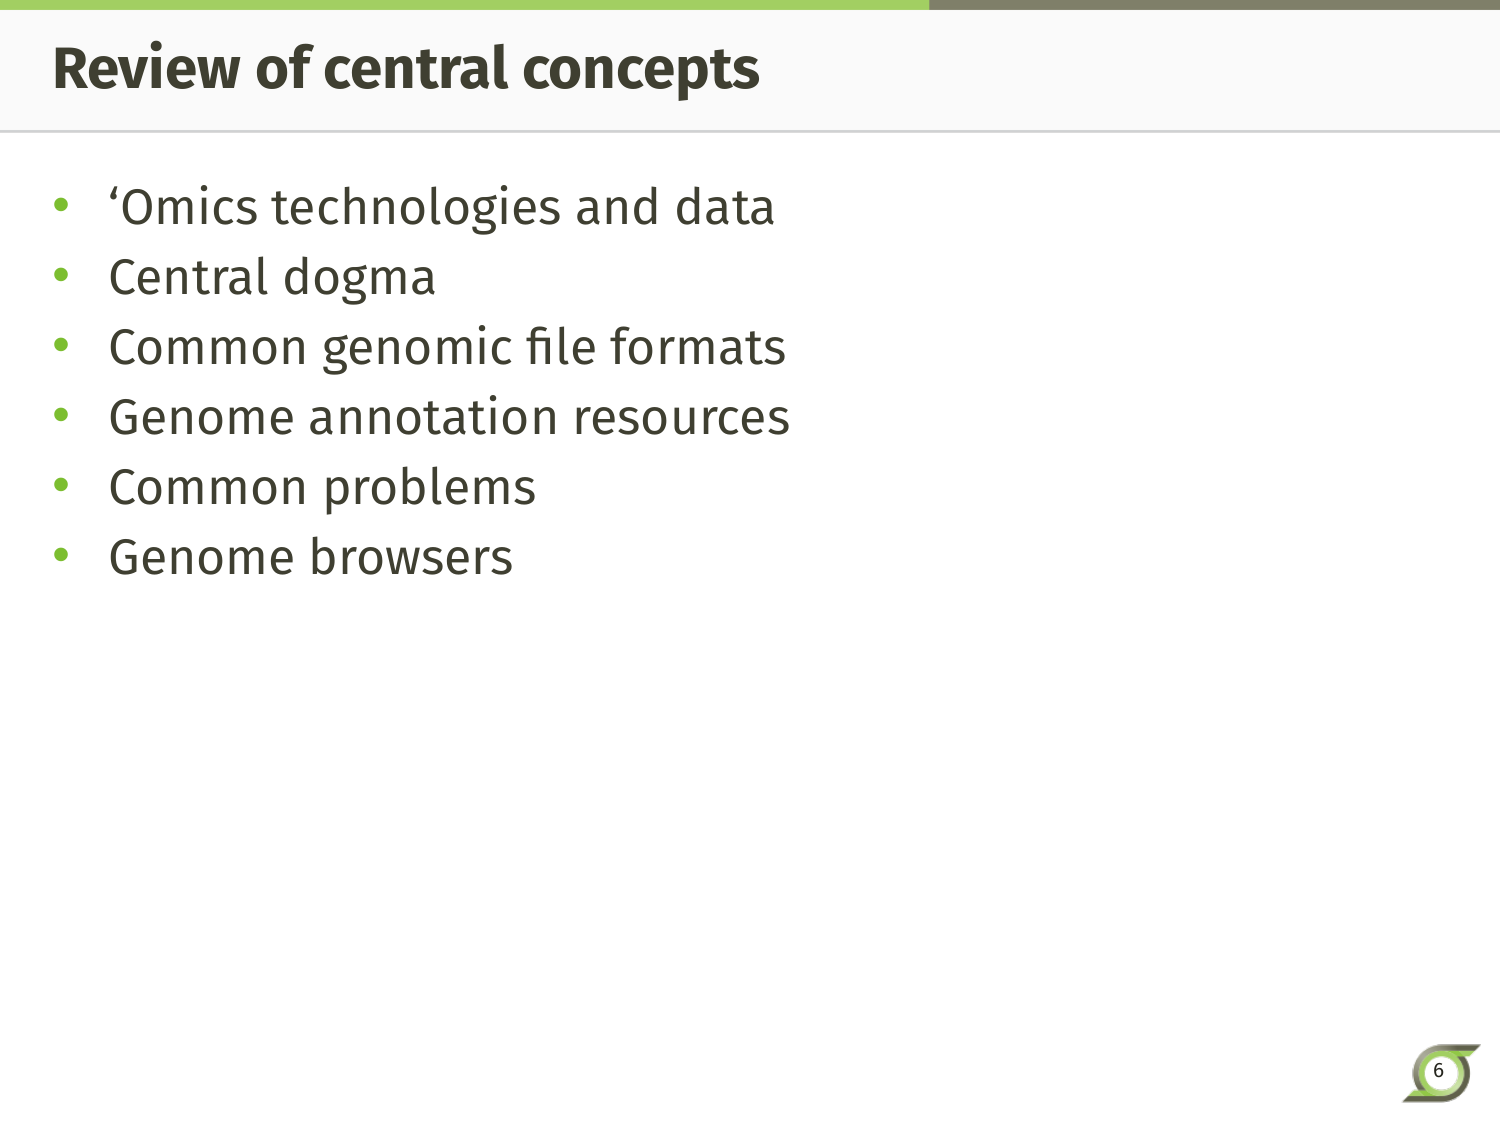

# Review of central concepts
‘Omics technologies and data
Central dogma
Common genomic file formats
Genome annotation resources
Common problems
Genome browsers